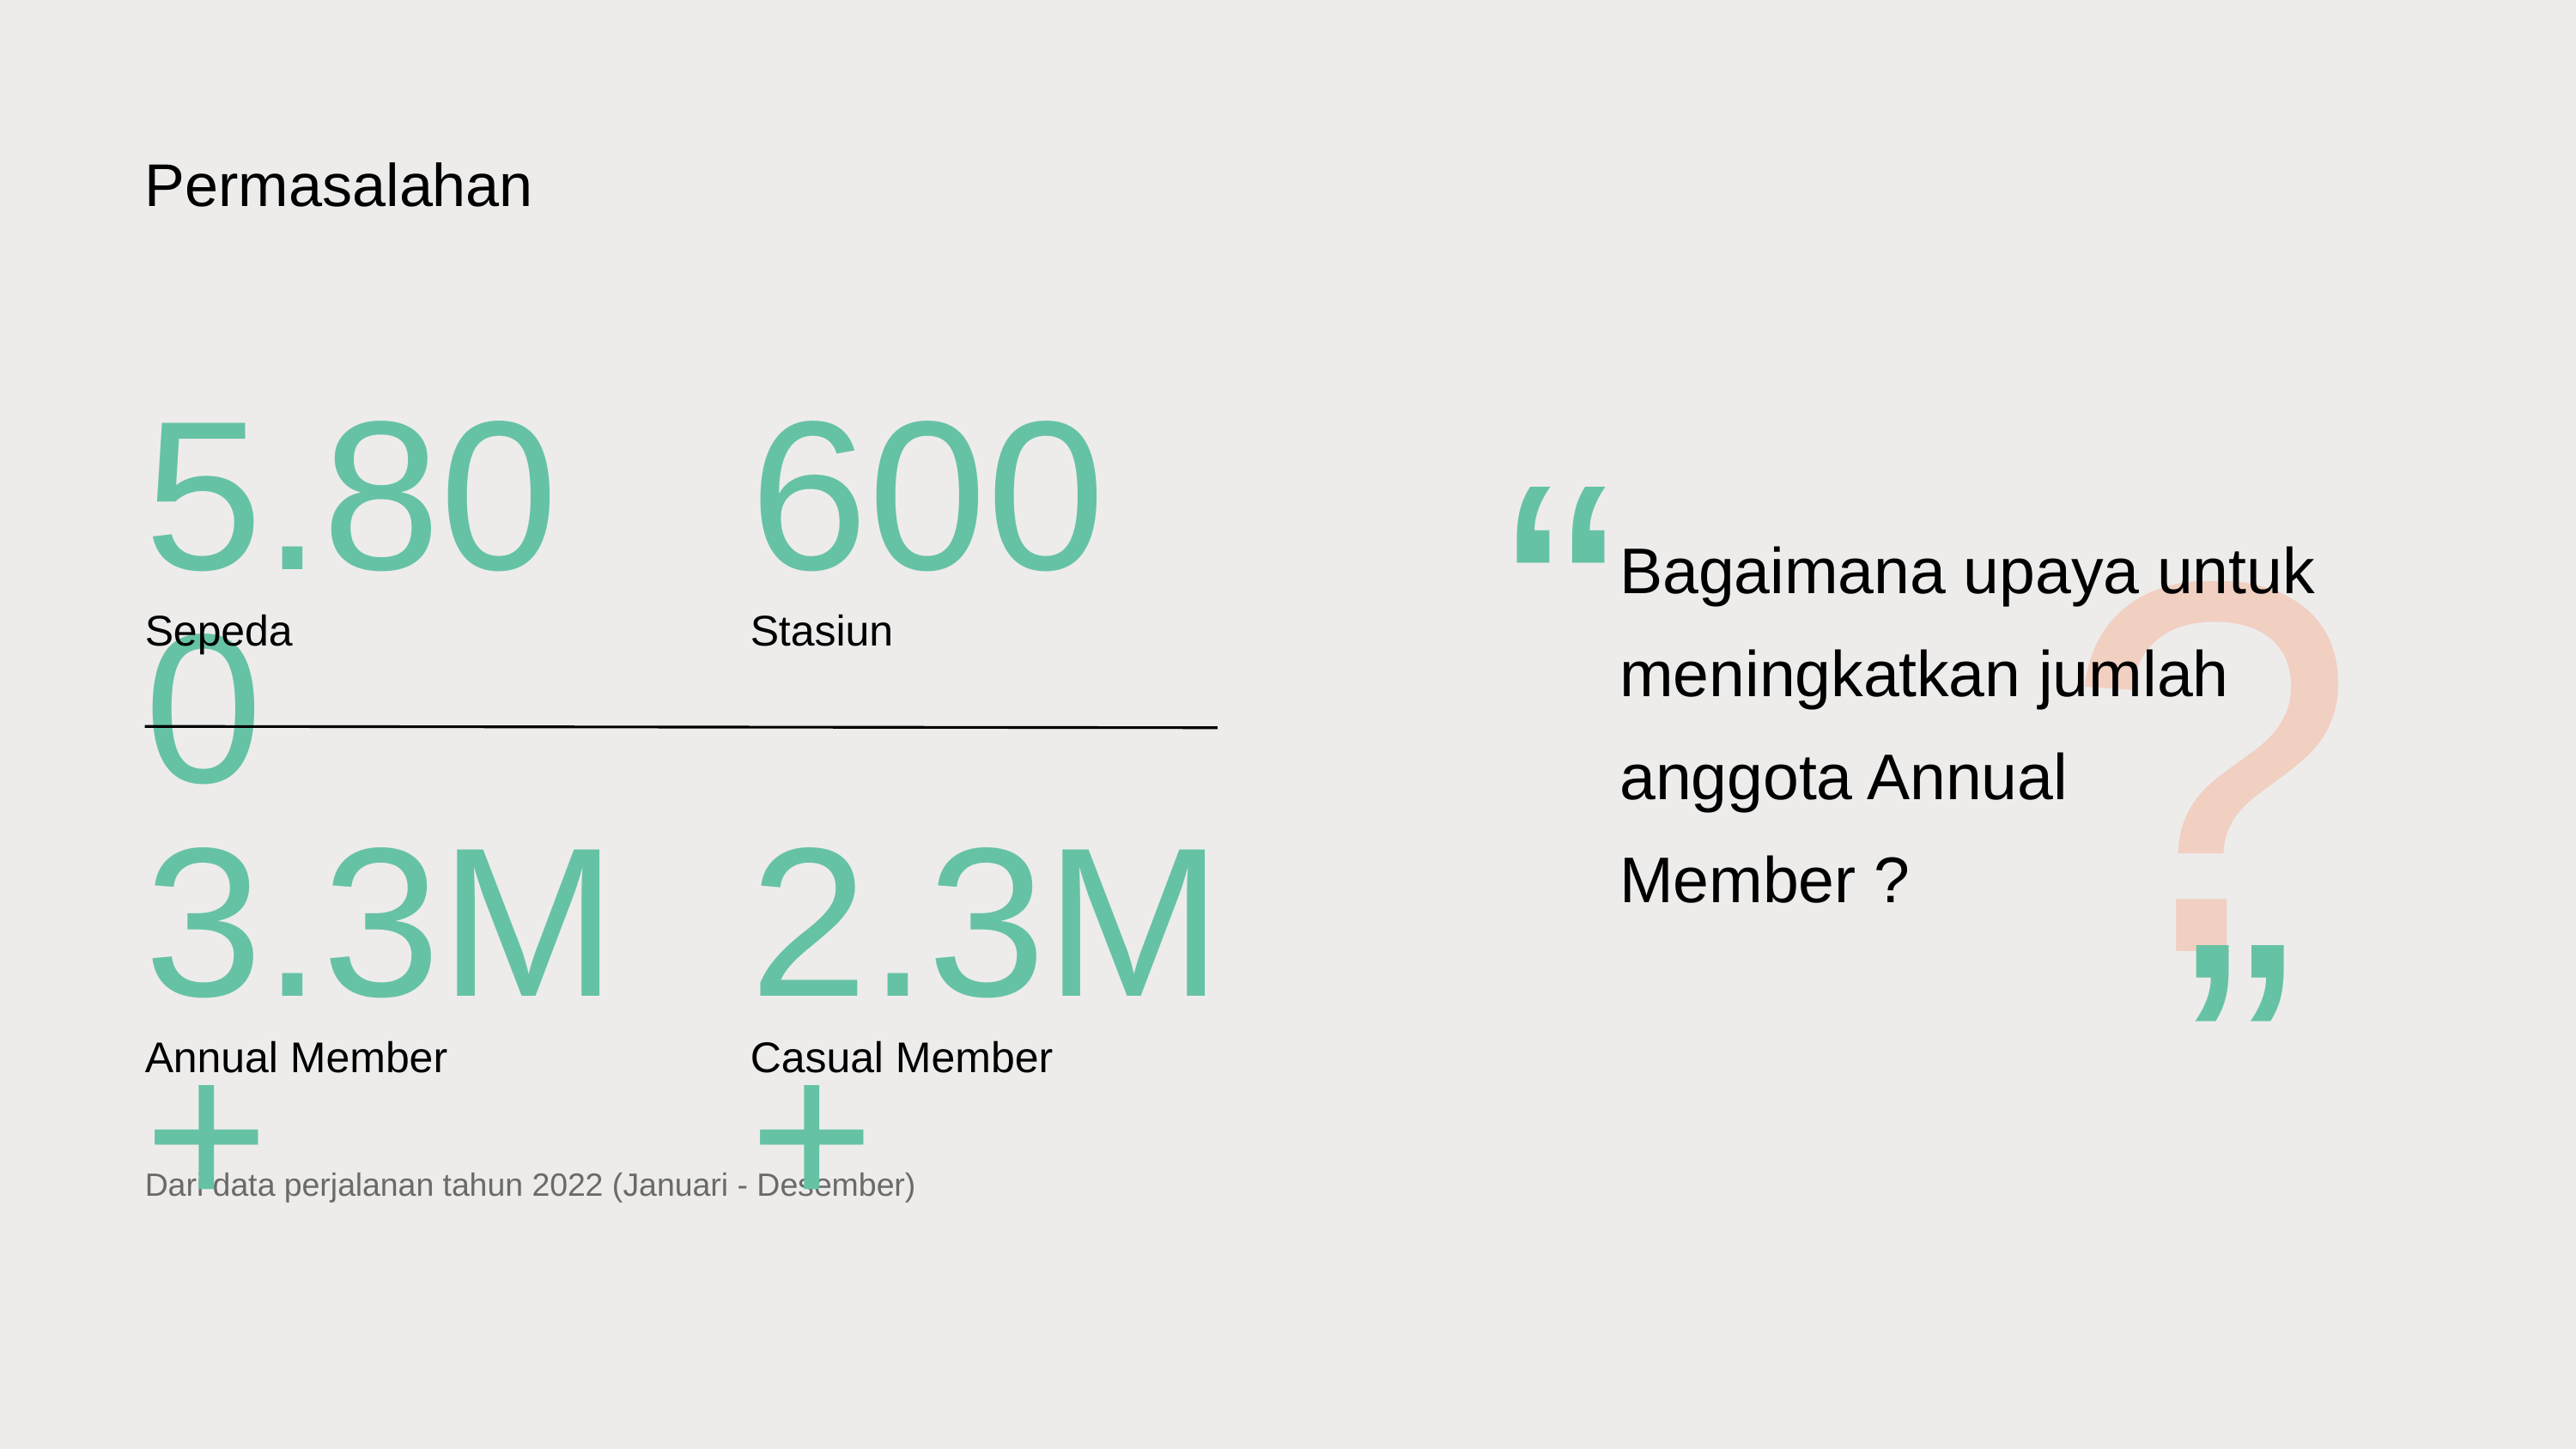

Permasalahan
5.800
600
“
Bagaimana upaya untuk meningkatkan jumlah anggota Annual Member ?
?
Sepeda
Stasiun

3.3M+
2.3M+
”

Annual Member
Casual Member
Dari data perjalanan tahun 2022 (Januari - Desember)